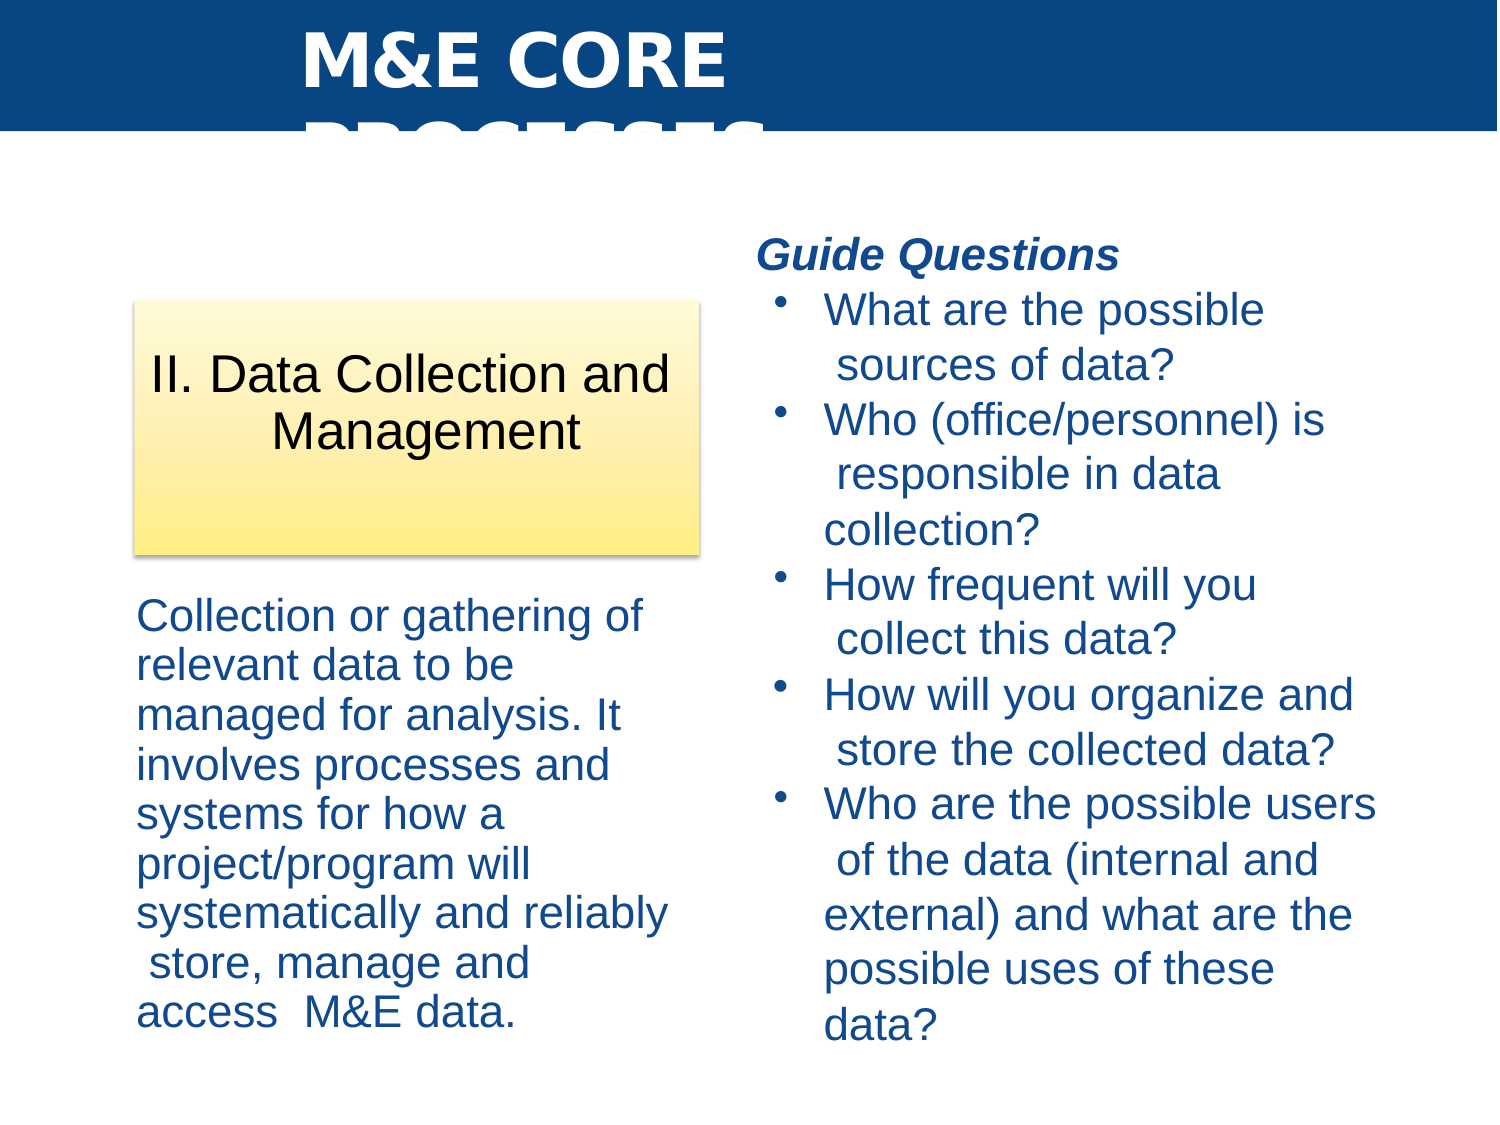

# M&E CORE PROCESSES
Guide Questions
What are the possible  sources of data?
Who (office/personnel) is  responsible in data  collection?
How frequent will you  collect this data?
How will you organize and  store the collected data?
Who are the possible users  of the data (internal and  external) and what are the  possible uses of these  data?

II. Data Collection and  Management
Collection or gathering of  relevant data to be  managed for analysis. It  involves processes and  systems for how a  project/program will  systematically and reliably  store, manage and access  M&E data.